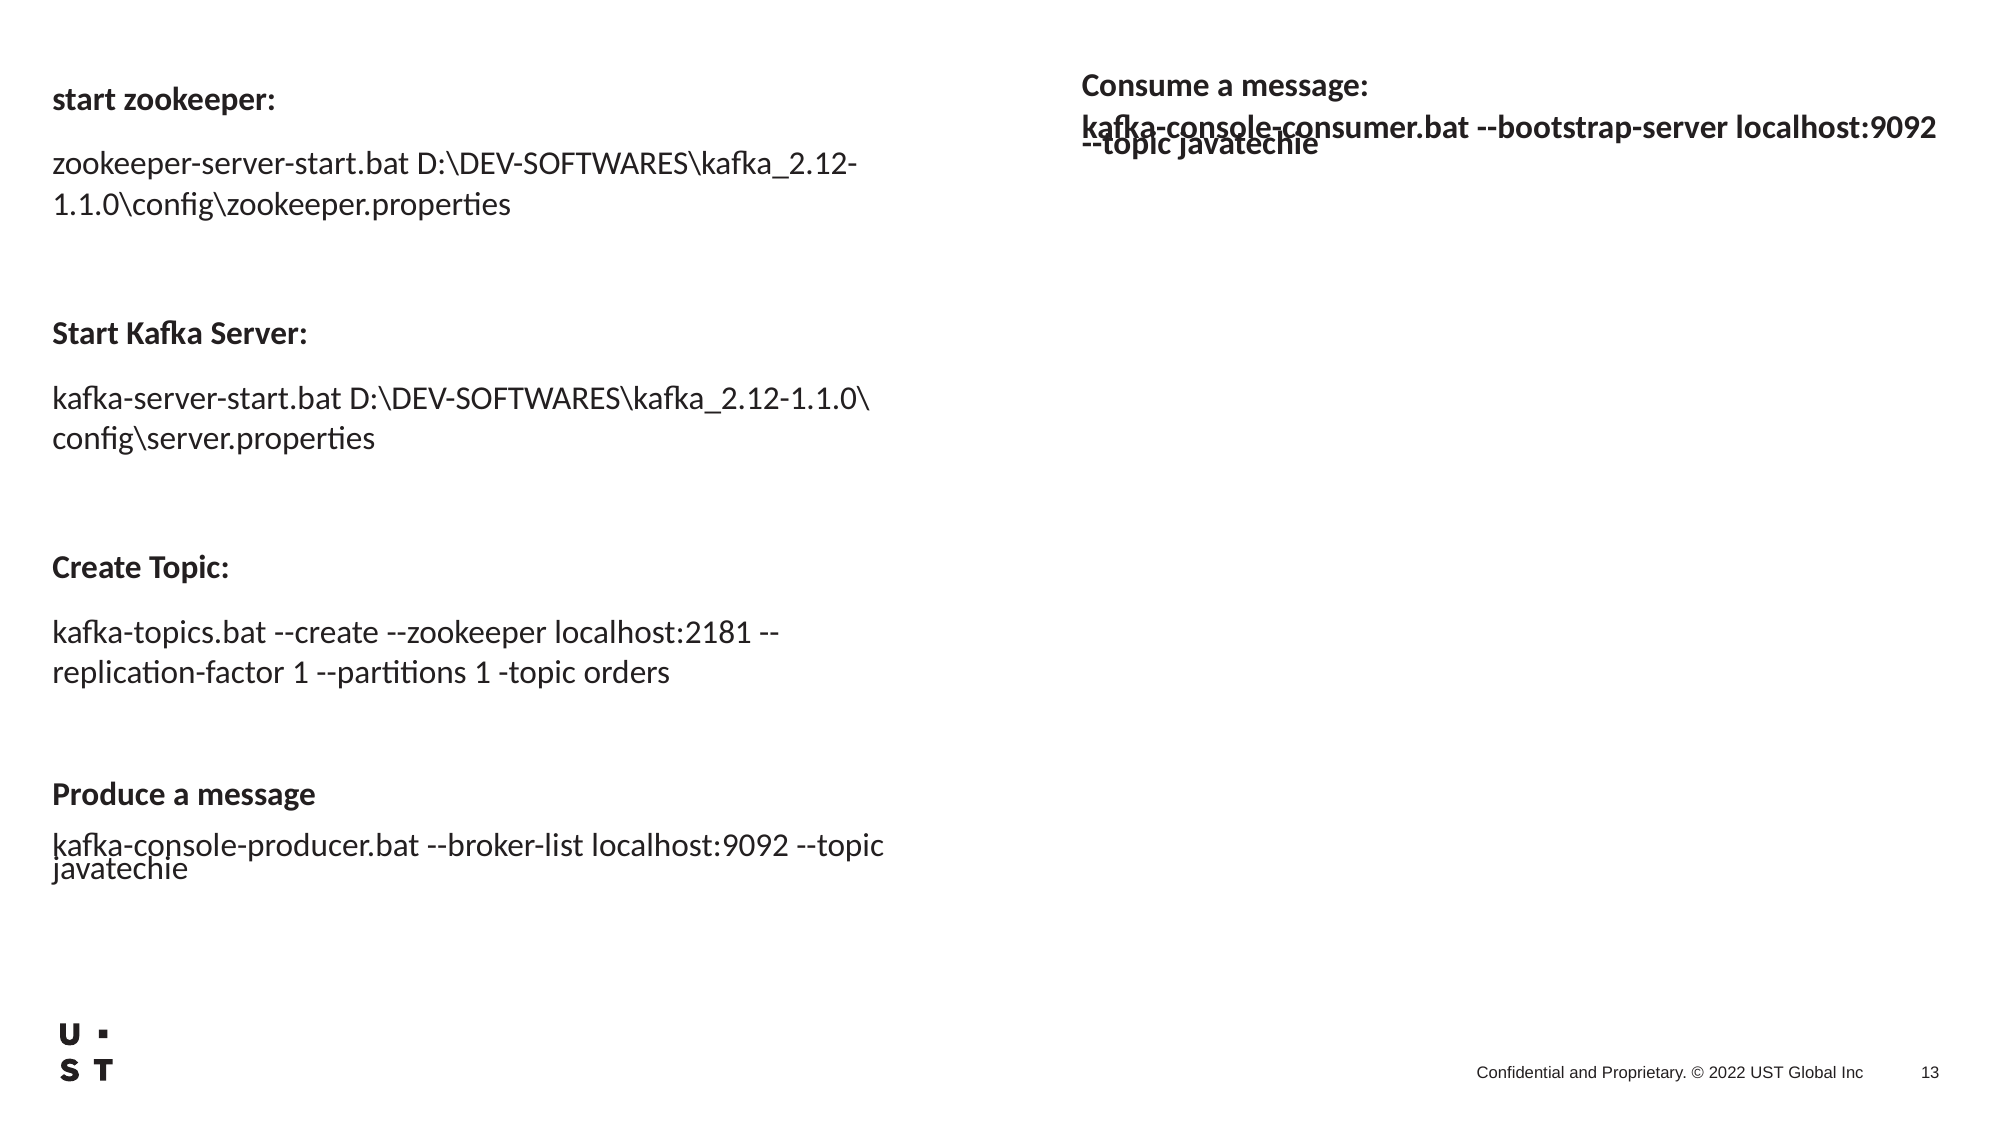

start zookeeper:
zookeeper-server-start.bat D:\DEV-SOFTWARES\kafka_2.12-1.1.0\config\zookeeper.properties

Start Kafka Server:
kafka-server-start.bat D:\DEV-SOFTWARES\kafka_2.12-1.1.0\config\server.properties

Create Topic:
kafka-topics.bat --create --zookeeper localhost:2181 --replication-factor 1 --partitions 1 -topic orders

Produce a message
kafka-console-producer.bat --broker-list localhost:9092 --topic javatechie

Consume a message:
kafka-console-consumer.bat --bootstrap-server localhost:9092 --topic javatechie